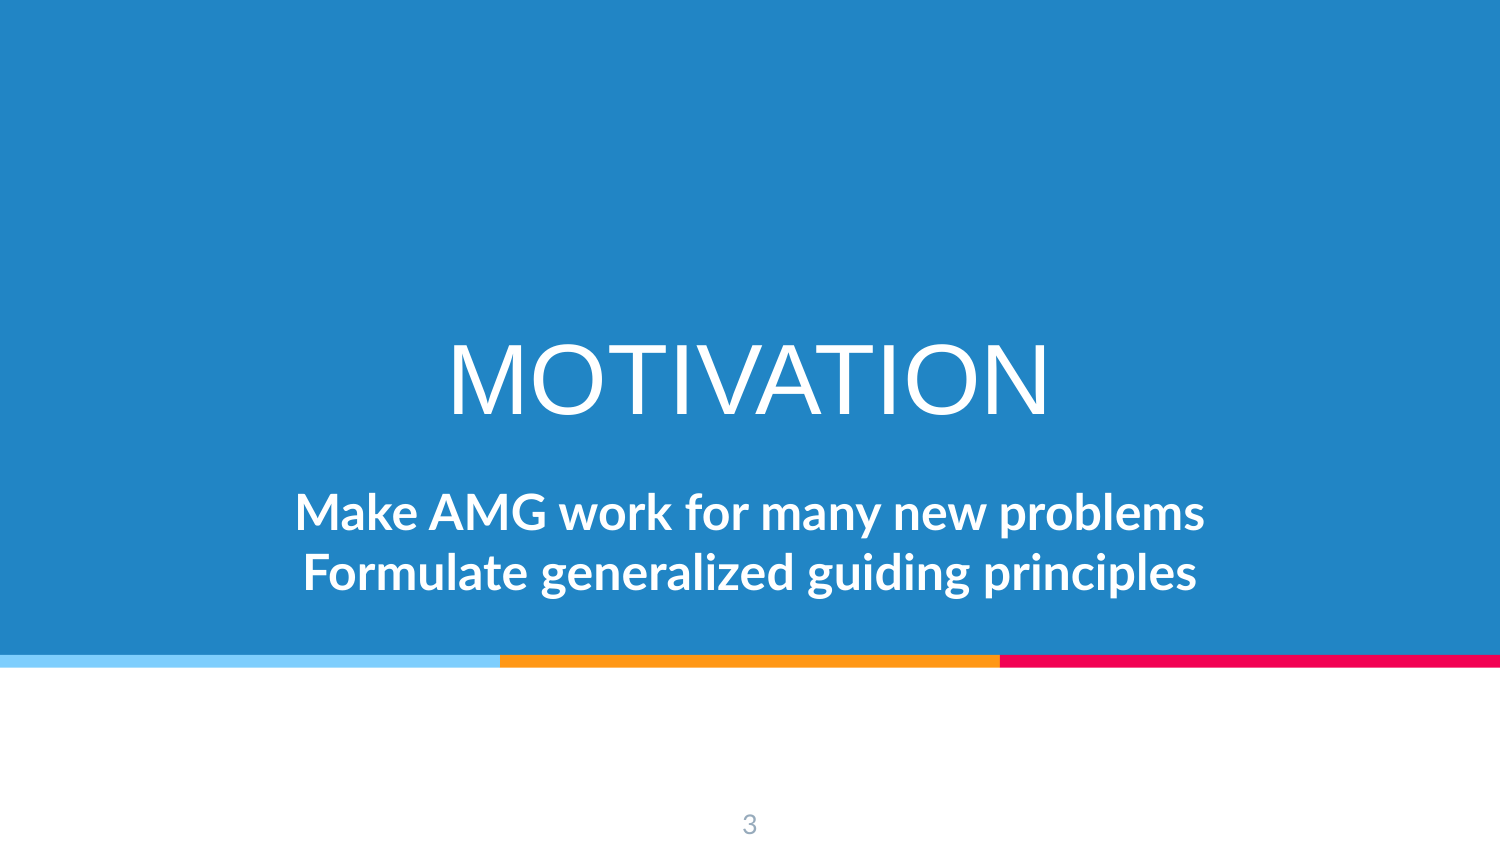

# MOTIVATION
Make AMG work for many new problems
Formulate generalized guiding principles
3